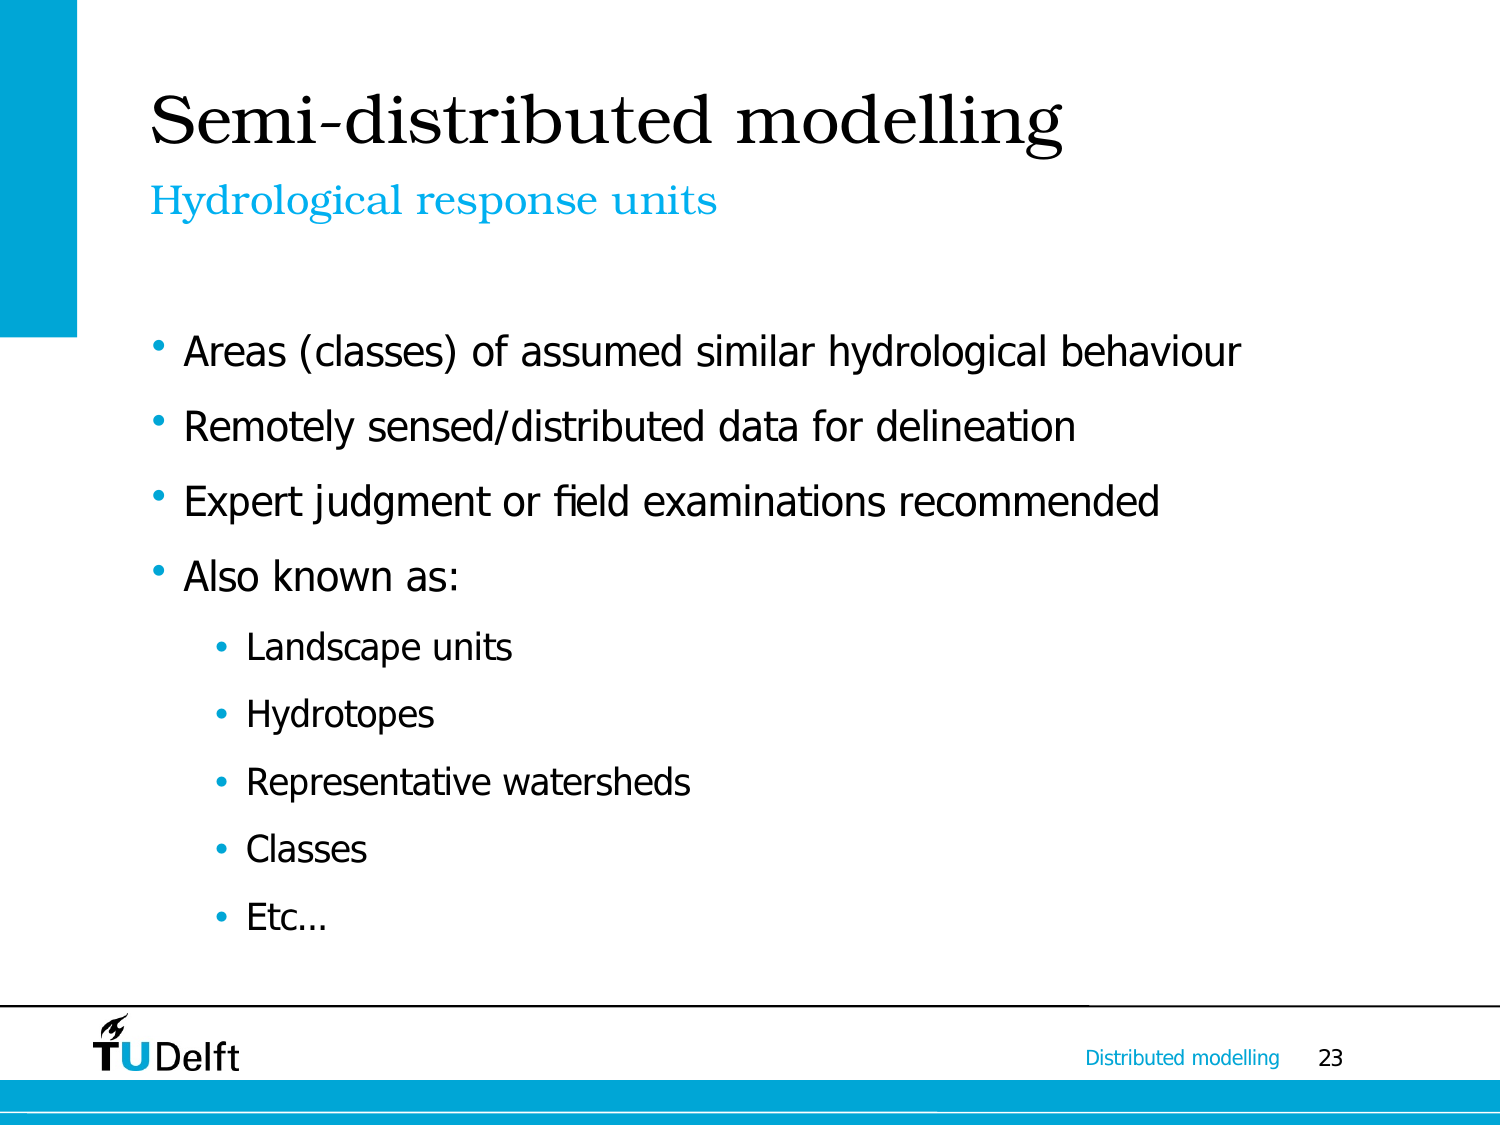

# Semi-distributed modelling
Hydrological response units
Areas (classes) of assumed similar hydrological behaviour
Remotely sensed/distributed data for delineation
Expert judgment or field examinations recommended
Also known as:
Landscape units
Hydrotopes
Representative watersheds
Classes
Etc…